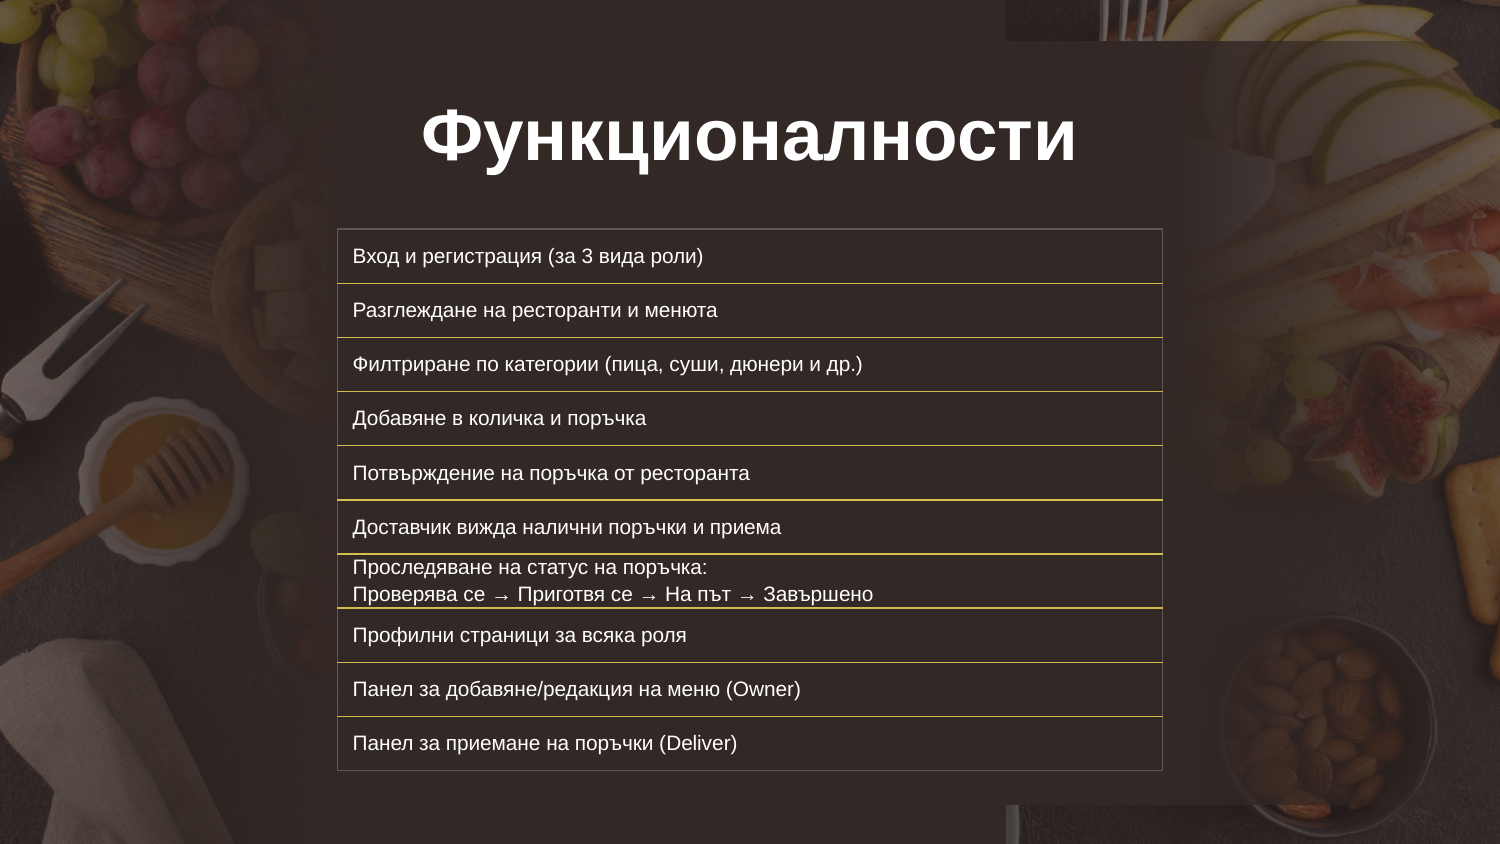

# Функционалности
| Вход и регистрация (за 3 вида роли) |
| --- |
| Разглеждане на ресторанти и менюта |
| Филтриране по категории (пица, суши, дюнери и др.) |
| Добавяне в количка и поръчка |
| Потвърждение на поръчка от ресторанта |
| Доставчик вижда налични поръчки и приема |
| Проследяване на статус на поръчка:  Проверява се → Приготвя се → На път → Завършено |
| Профилни страници за всяка роля |
| Панел за добавяне/редакция на меню (Owner) |
| Панел за приемане на поръчки (Deliver) |